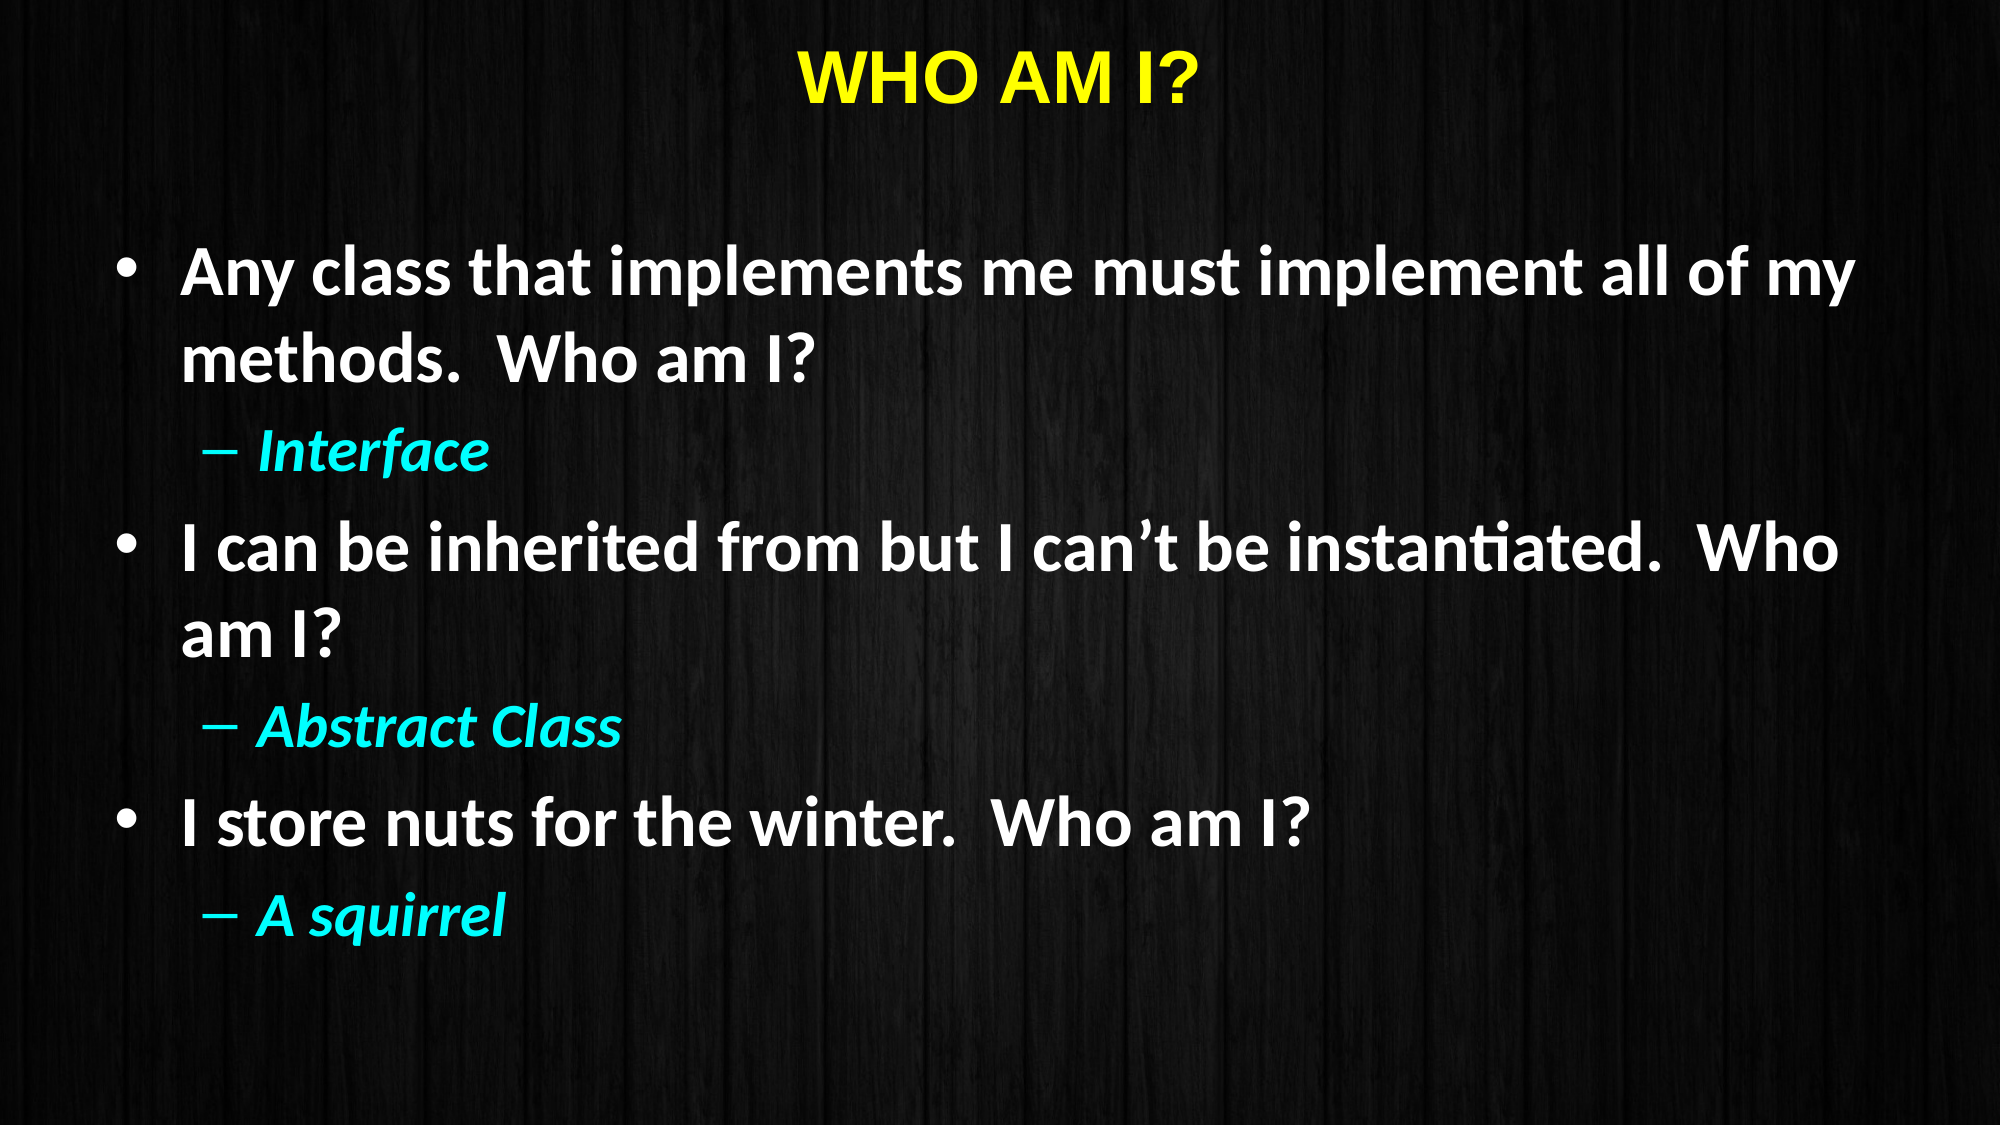

# Who am I?
Any class that implements me must implement all of my methods.  Who am I?
Interface
I can be inherited from but I can’t be instantiated.  Who am I?
Abstract Class
I store nuts for the winter.  Who am I?
A squirrel